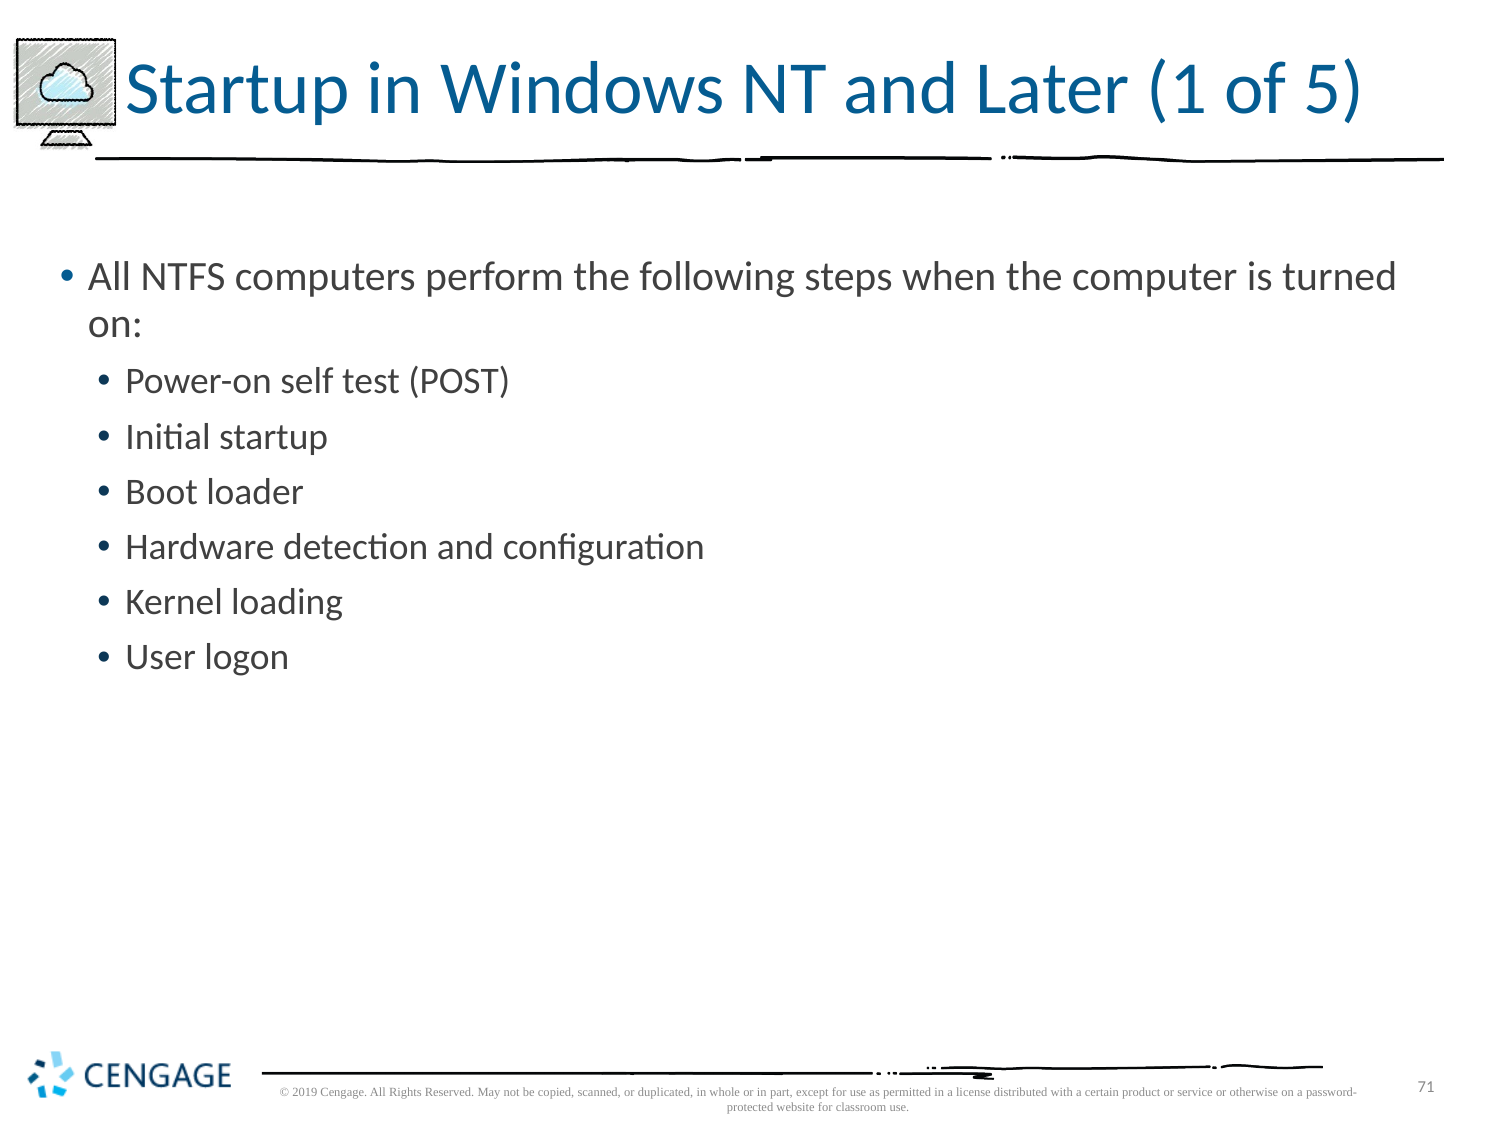

# Startup in Windows NT and Later (1 of 5)
All NTFS computers perform the following steps when the computer is turned on:
Power-on self test (POST)
Initial startup
Boot loader
Hardware detection and configuration
Kernel loading
User logon
71
© 2019 Cengage. All Rights Reserved. May not be copied, scanned, or duplicated, in whole or in part, except for use as permitted in a license distributed with a certain product or service or otherwise on a password-protected website for classroom use.